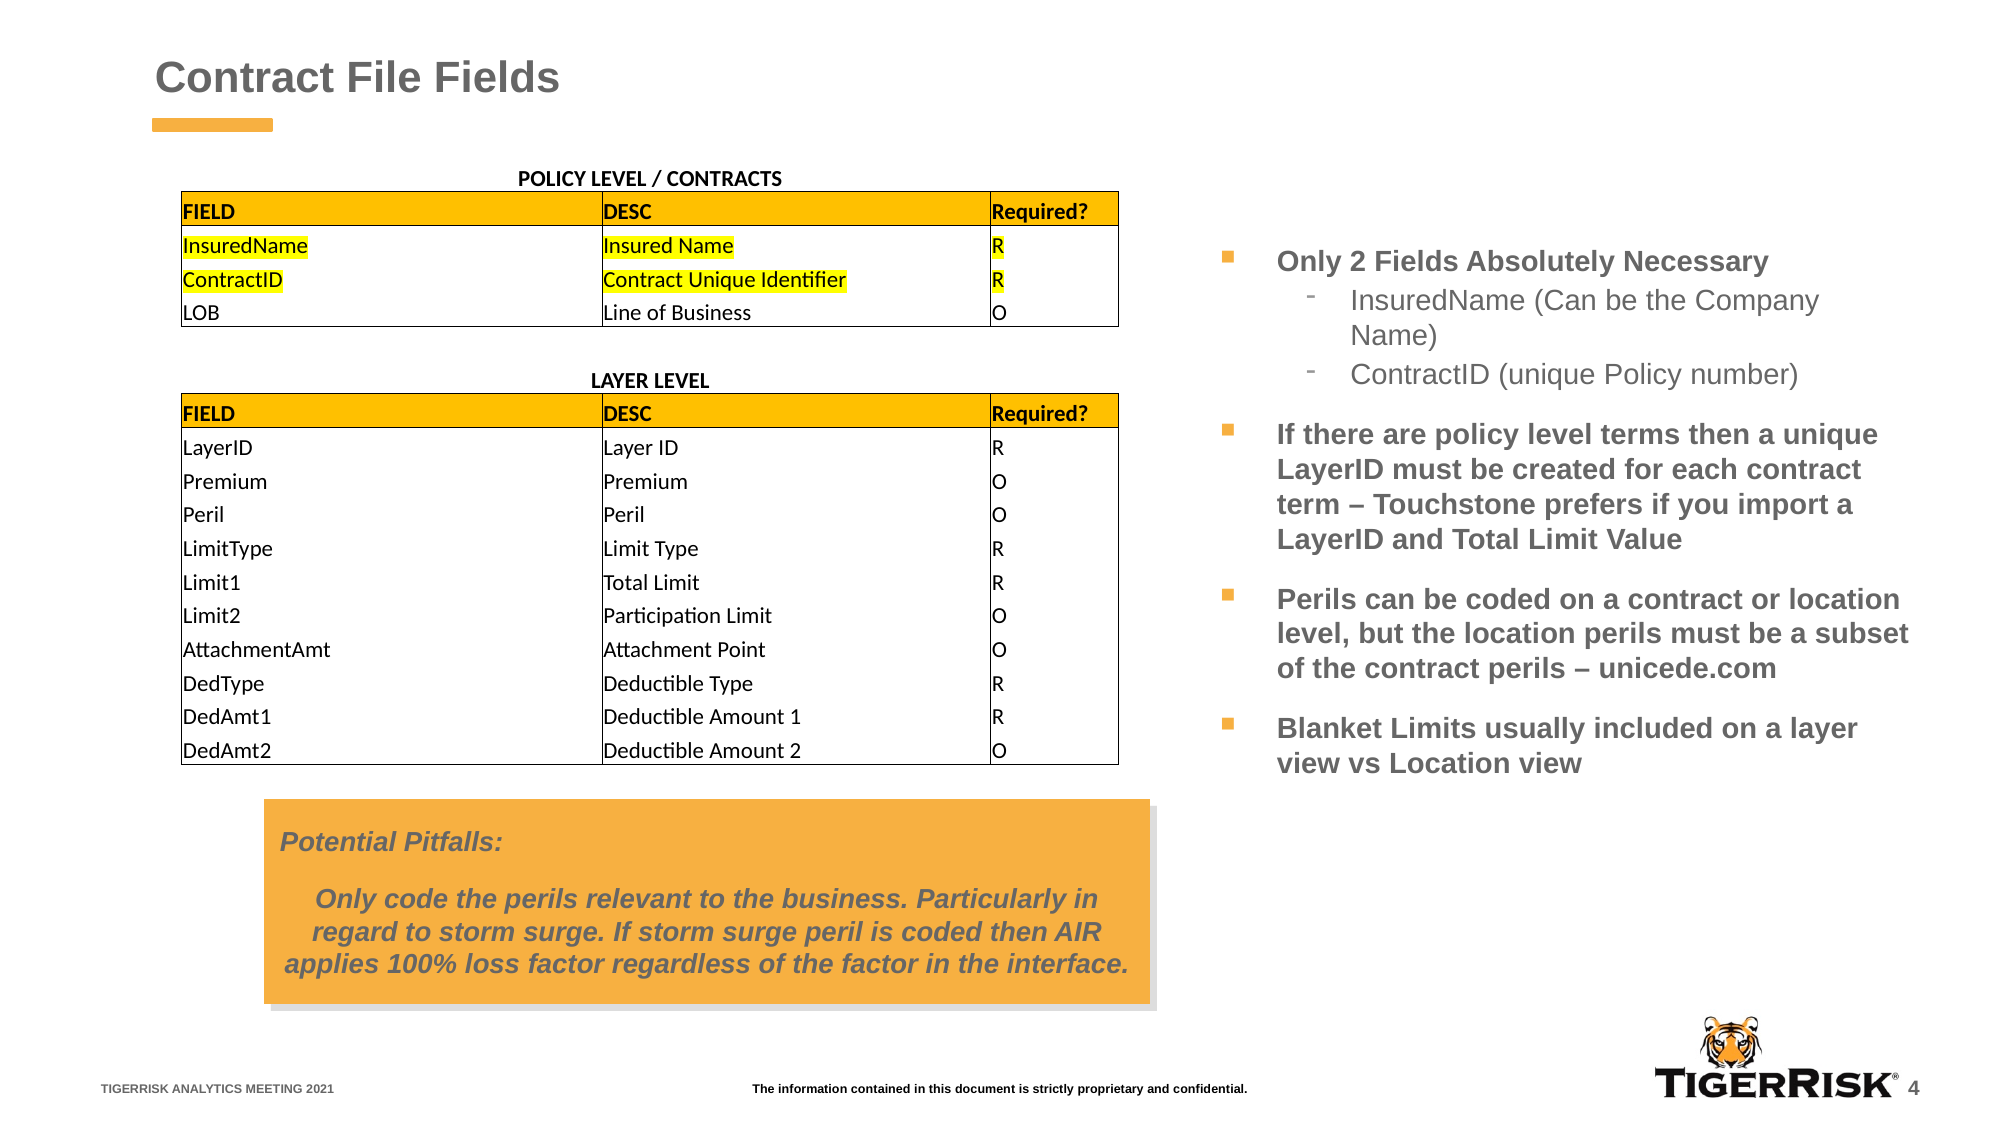

# Contract File Fields
| POLICY LEVEL / CONTRACTS |  |  |
| --- | --- | --- |
| FIELD | DESC | Required? |
| InsuredName | Insured Name | R |
| ContractID | Contract Unique Identifier | R |
| LOB | Line of Business | O |
|  |  |  |
| LAYER LEVEL |  |  |
| FIELD | DESC | Required? |
| LayerID | Layer ID | R |
| Premium | Premium | O |
| Peril | Peril | O |
| LimitType | Limit Type | R |
| Limit1 | Total Limit | R |
| Limit2 | Participation Limit | O |
| AttachmentAmt | Attachment Point | O |
| DedType | Deductible Type | R |
| DedAmt1 | Deductible Amount 1 | R |
| DedAmt2 | Deductible Amount 2 | O |
Only 2 Fields Absolutely Necessary
InsuredName (Can be the Company Name)
ContractID (unique Policy number)
If there are policy level terms then a unique LayerID must be created for each contract term – Touchstone prefers if you import a LayerID and Total Limit Value
Perils can be coded on a contract or location level, but the location perils must be a subset of the contract perils – unicede.com
Blanket Limits usually included on a layer view vs Location view
Potential Pitfalls:
Only code the perils relevant to the business. Particularly in regard to storm surge. If storm surge peril is coded then AIR applies 100% loss factor regardless of the factor in the interface.